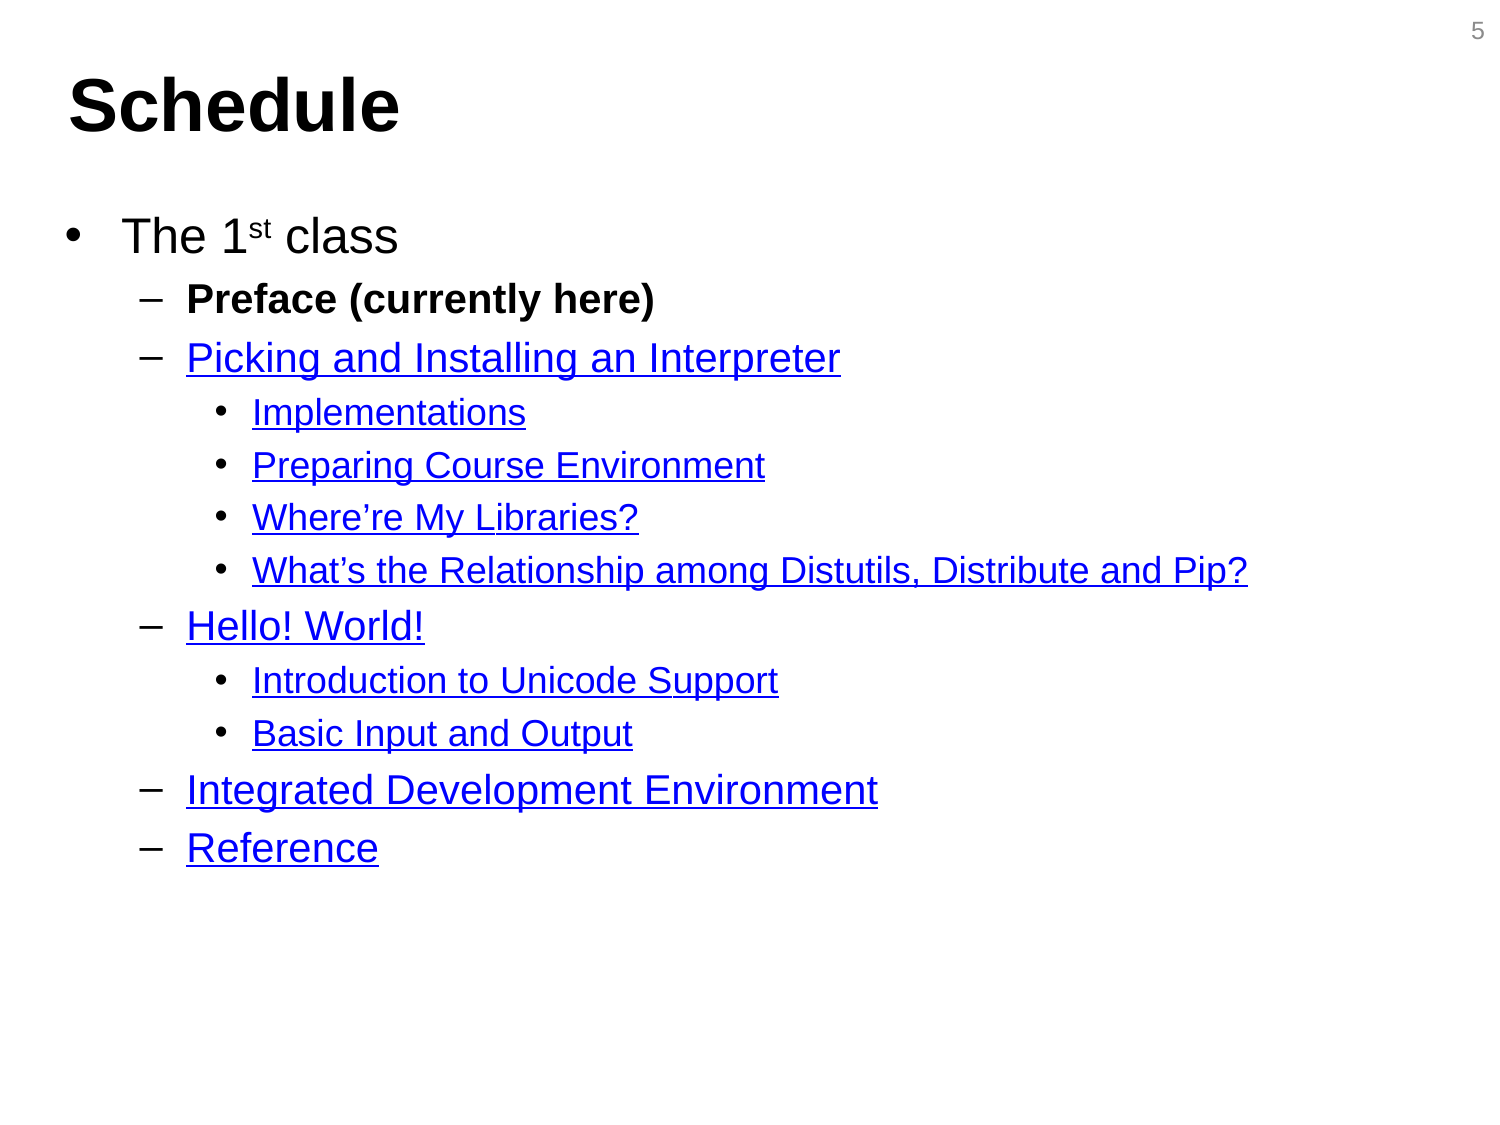

5
# Schedule
The 1st class
Preface (currently here)
Picking and Installing an Interpreter
Implementations
Preparing Course Environment
Where’re My Libraries?
What’s the Relationship among Distutils, Distribute and Pip?
Hello! World!
Introduction to Unicode Support
Basic Input and Output
Integrated Development Environment
Reference